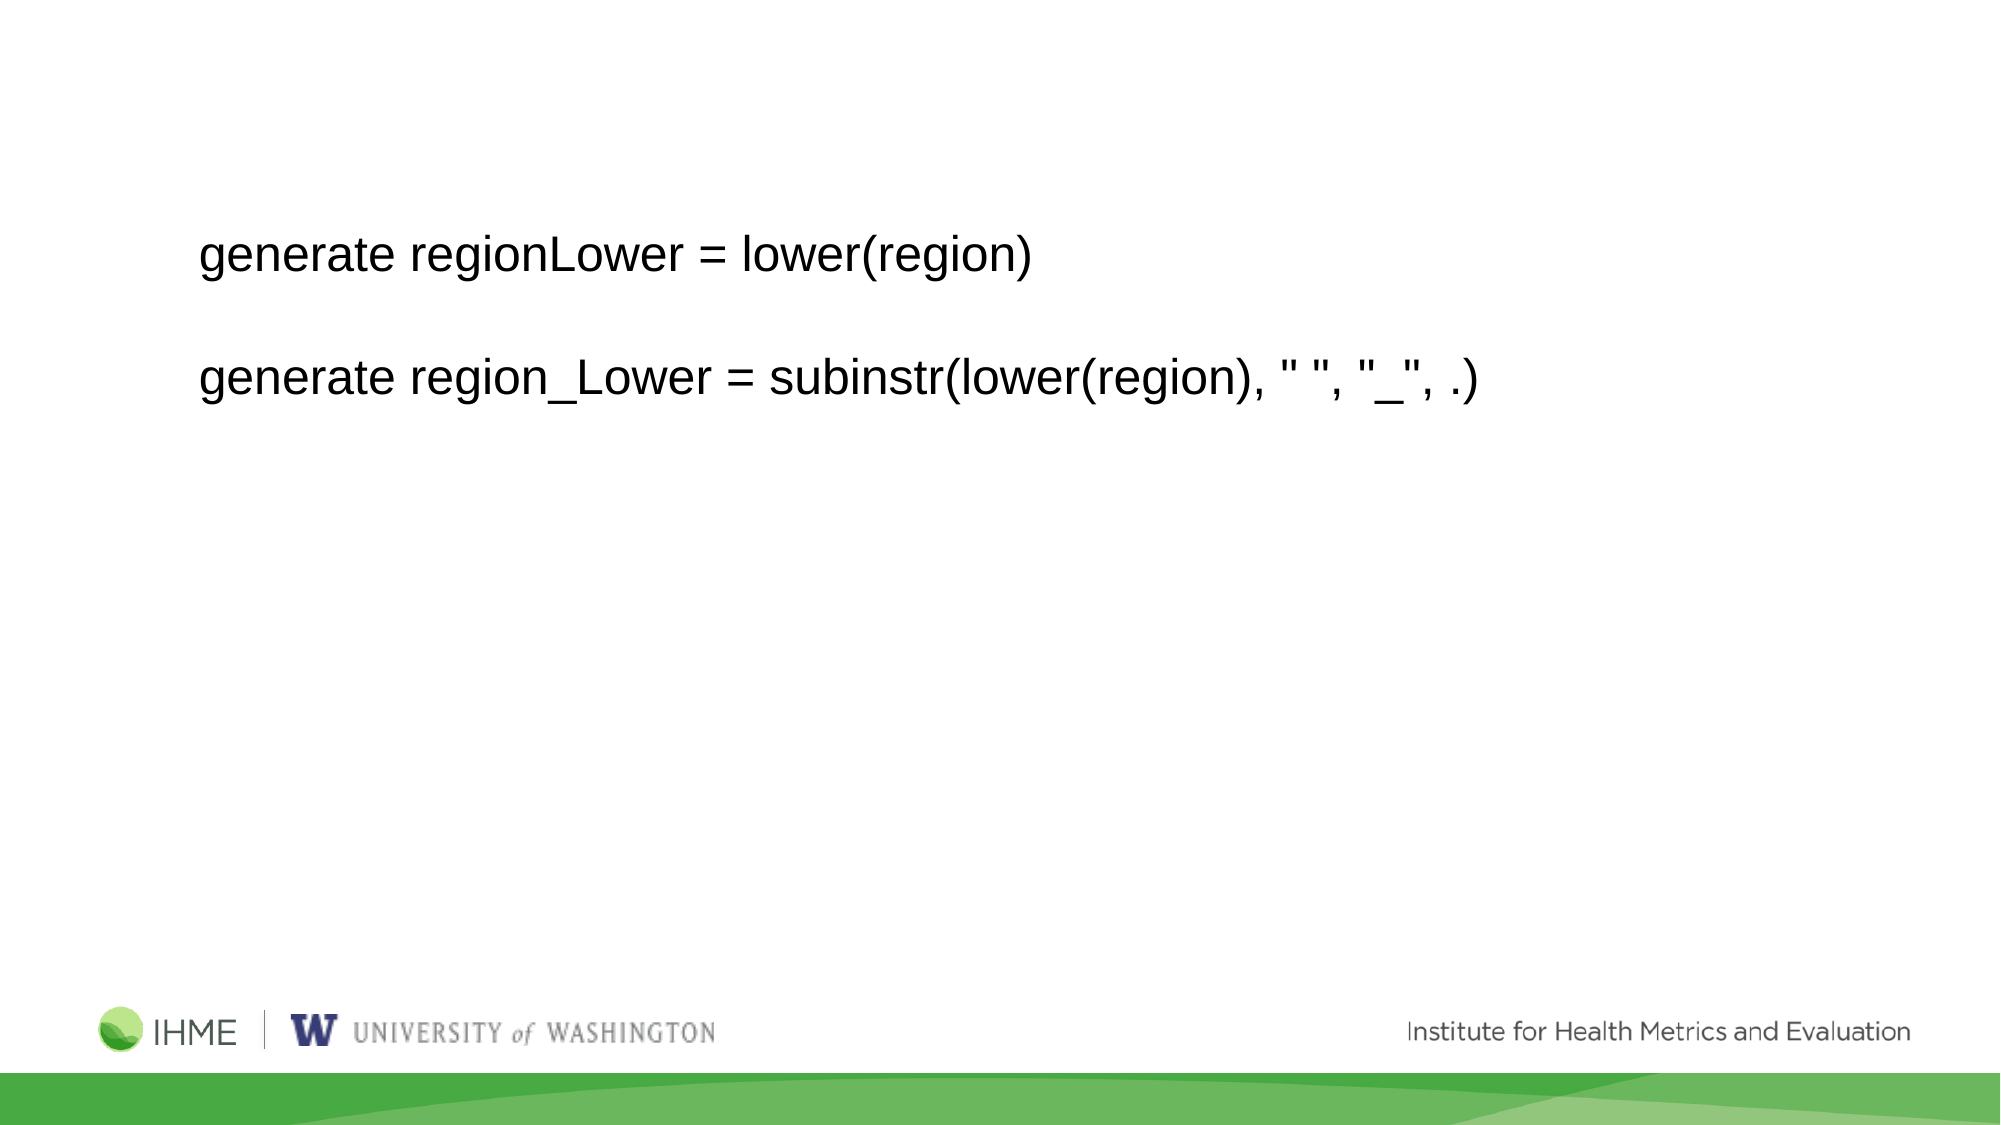

generate regionLower = lower(region)

generate region_Lower = subinstr(lower(region), " ", "_", .)